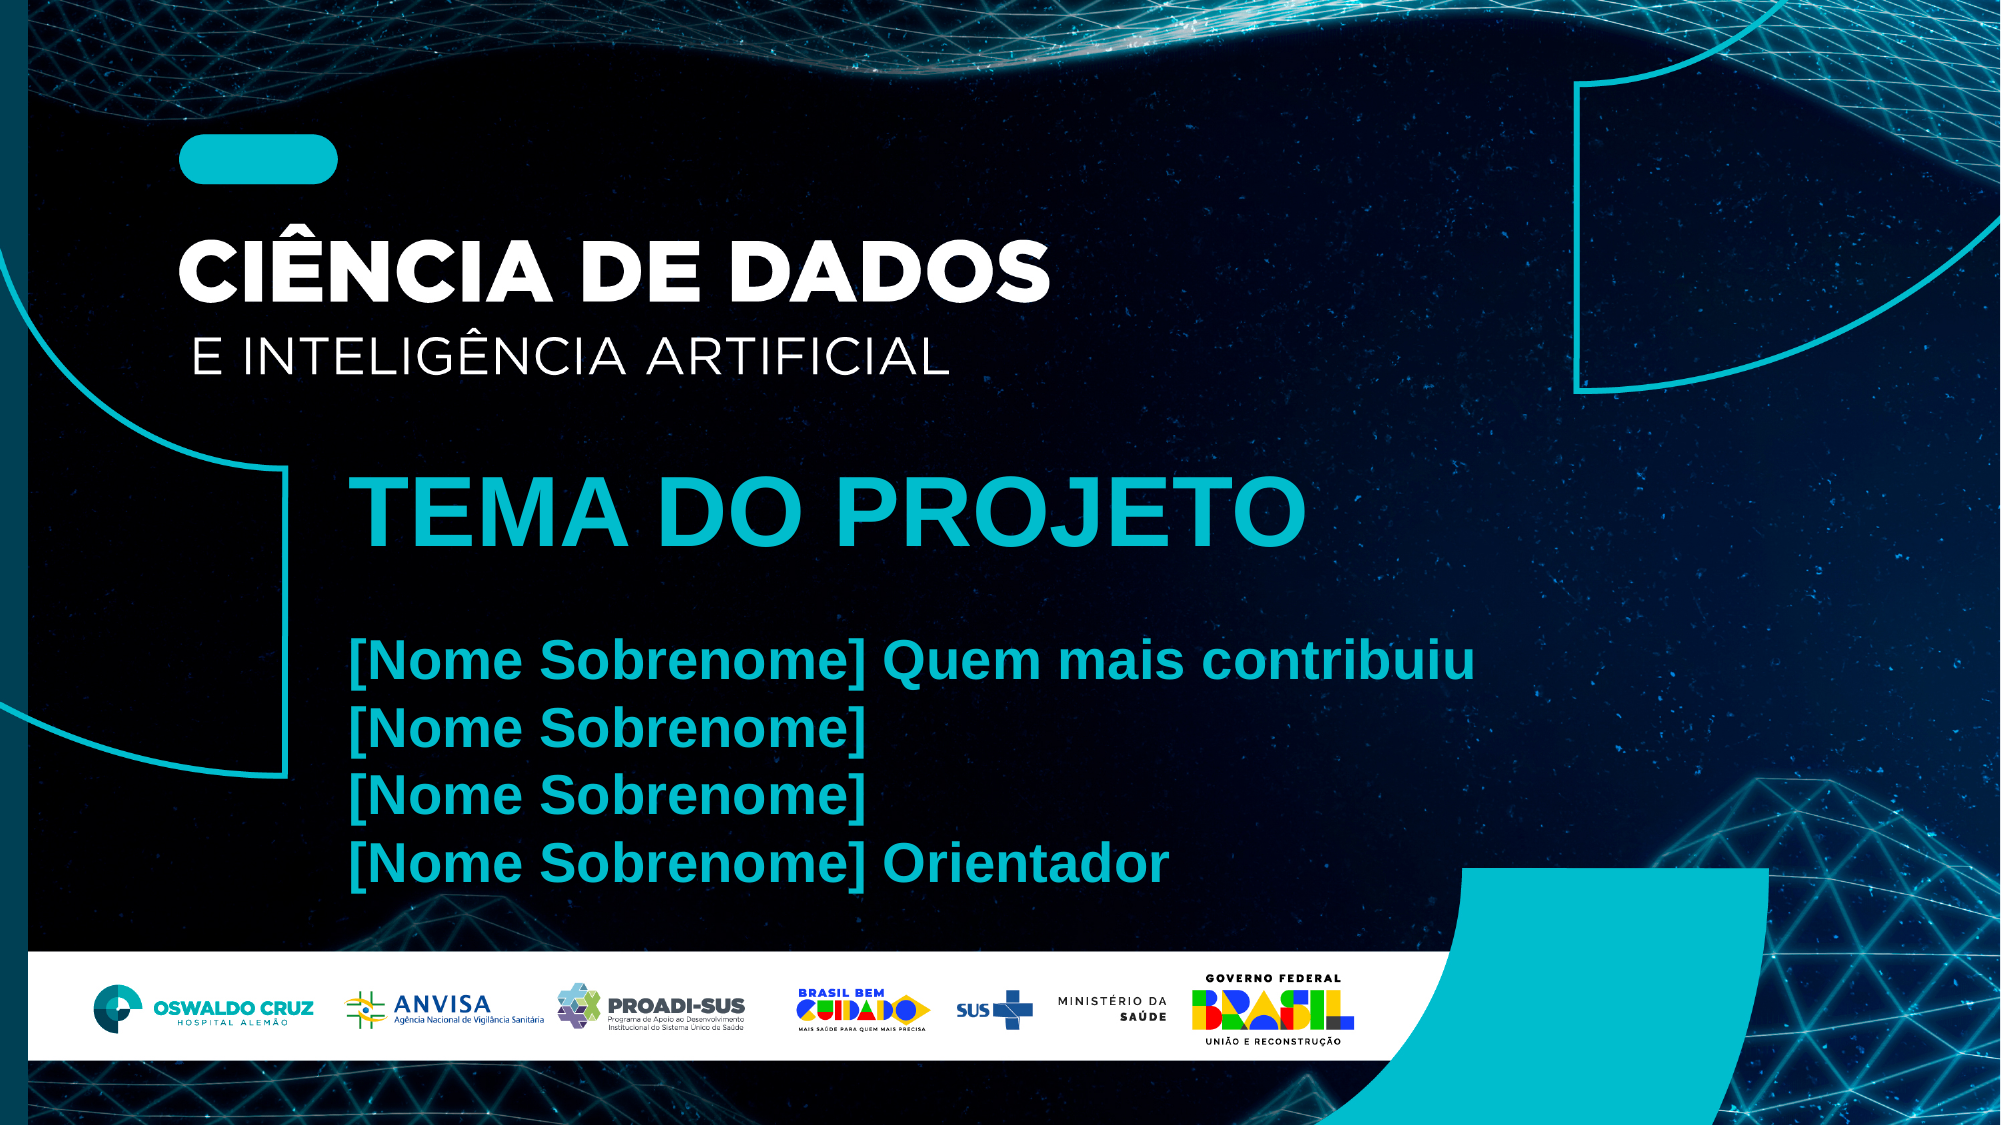

TEMA DO PROJETO
[Nome Sobrenome] Quem mais contribuiu
[Nome Sobrenome]
[Nome Sobrenome]
[Nome Sobrenome] Orientador